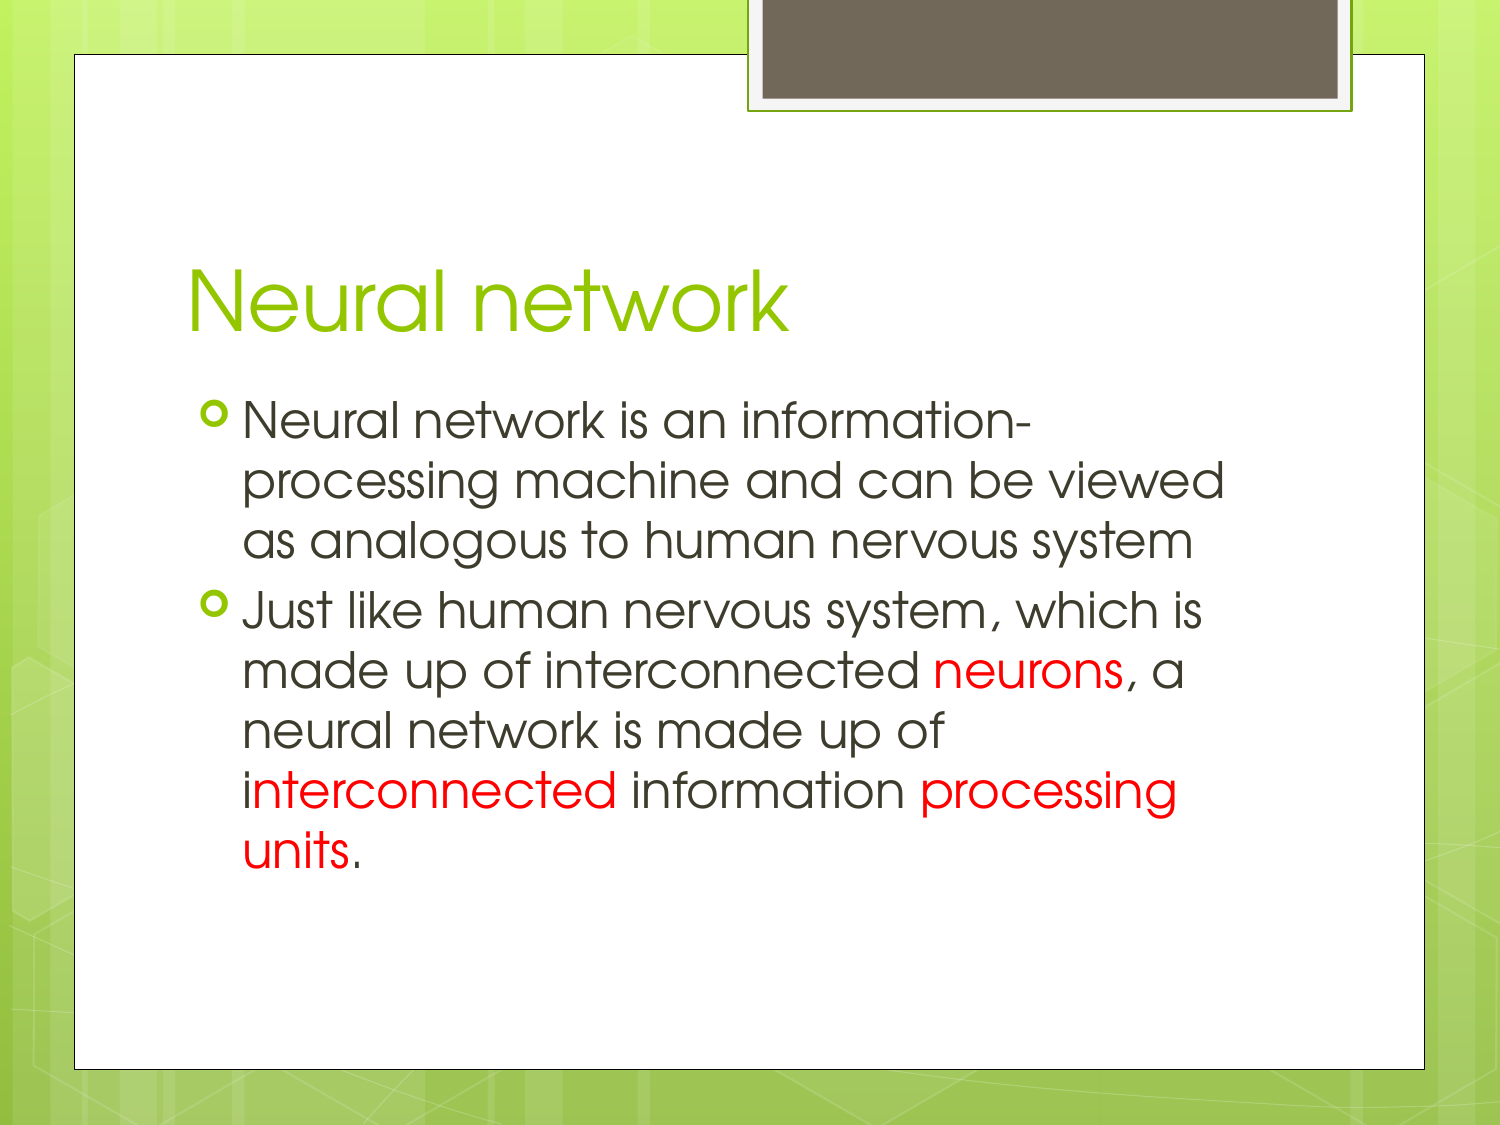

# Neural network
Neural network is an information-processing machine and can be viewed as analogous to human nervous system
Just like human nervous system, which is made up of interconnected neurons, a neural network is made up of interconnected information processing units.